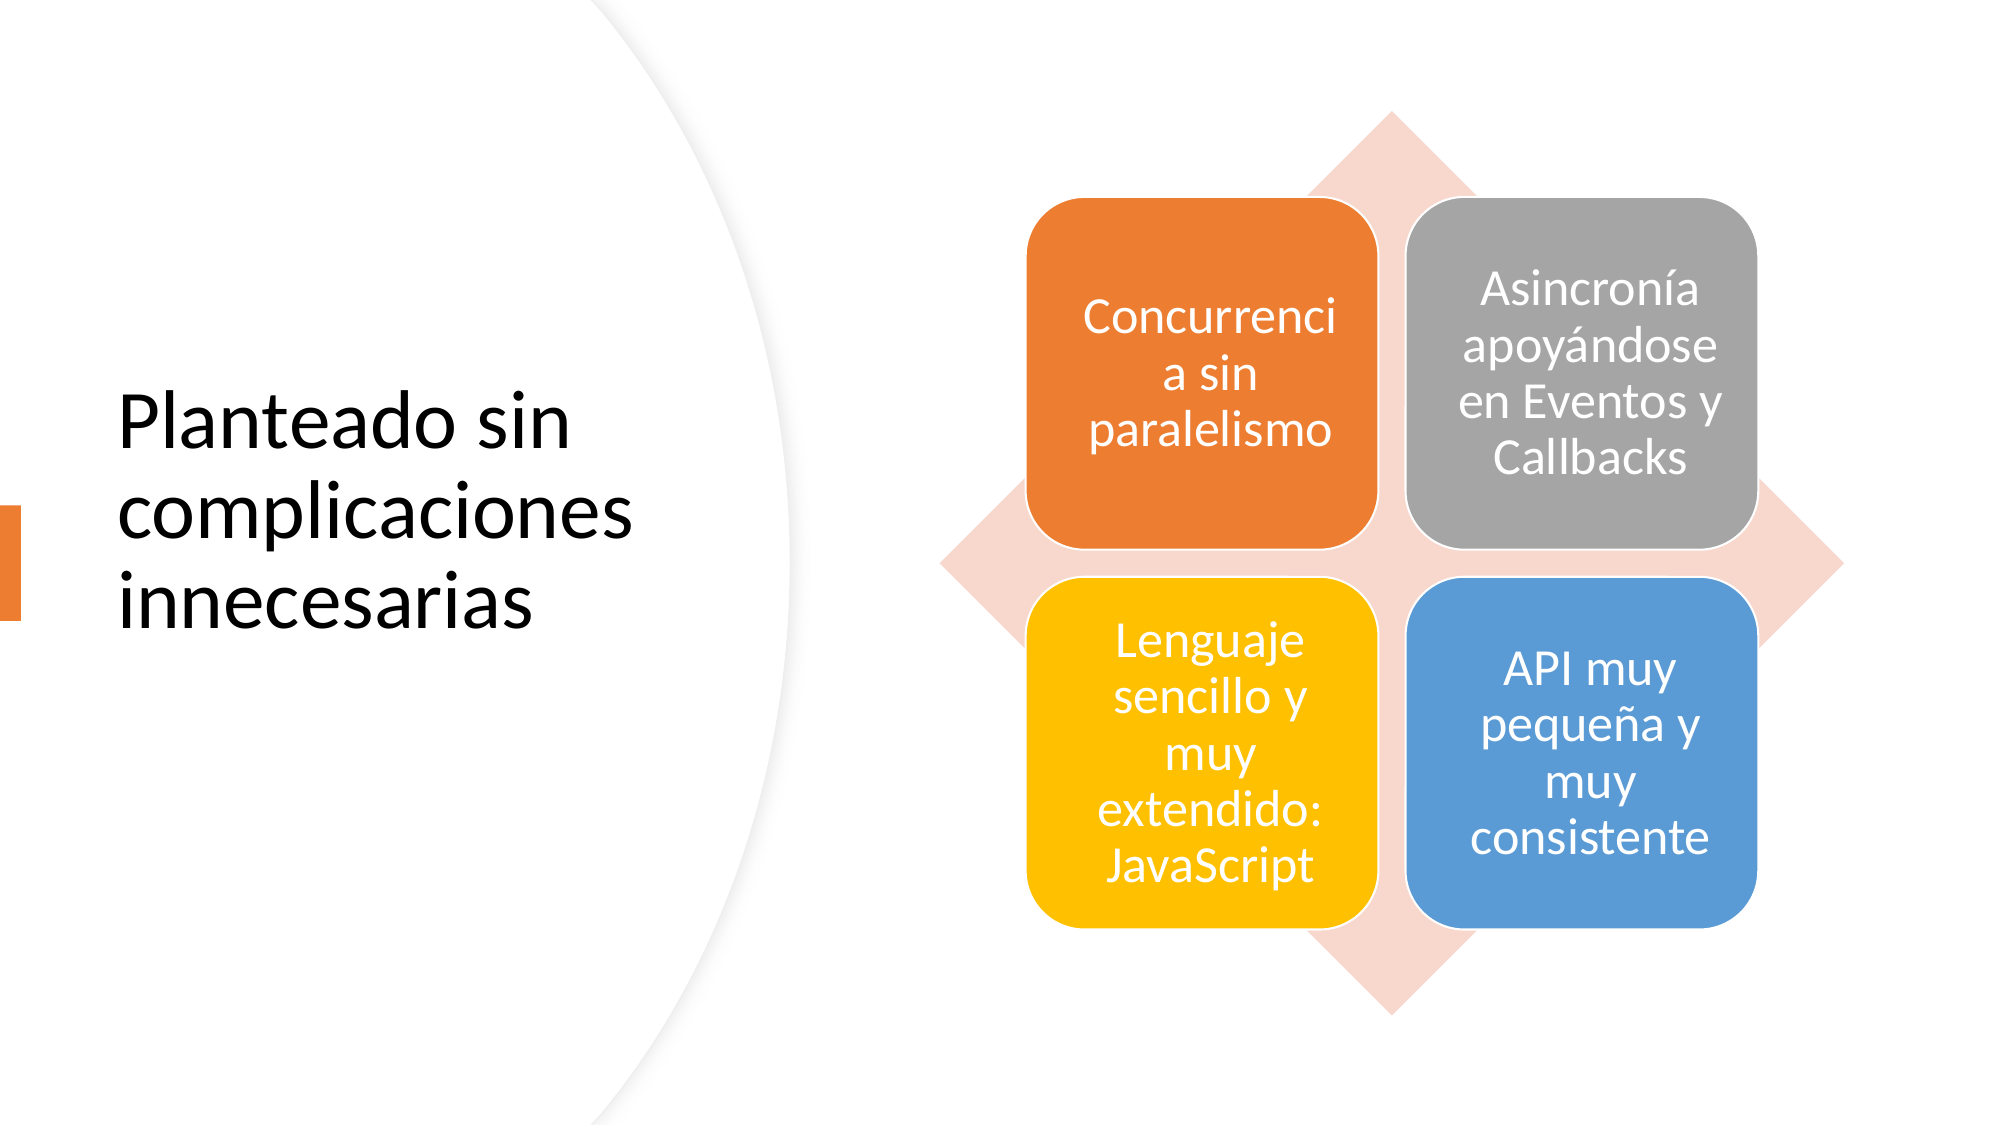

Concurrencia sin paralelismo
Asincronía apoyándose en Eventos y Callbacks
Lenguaje sencillo y muy extendido: JavaScript
API muy pequeña y muy consistente
# Planteado sin complicaciones innecesarias